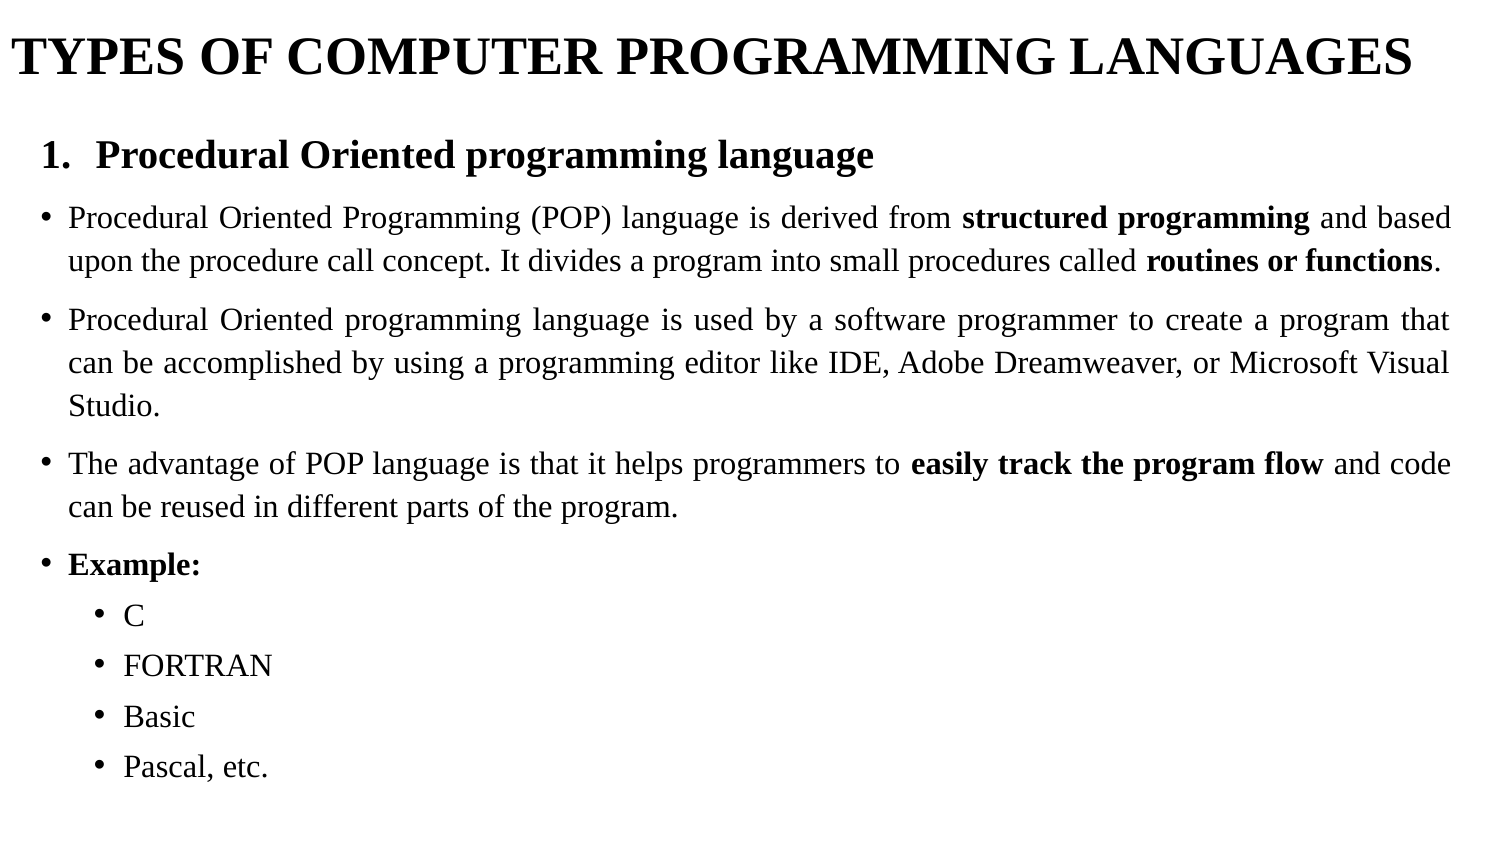

# TYPES OF COMPUTER PROGRAMMING LANGUAGES
Procedural Oriented programming language
Procedural Oriented Programming (POP) language is derived from structured programming and based upon the procedure call concept. It divides a program into small procedures called routines or functions.
Procedural Oriented programming language is used by a software programmer to create a program that can be accomplished by using a programming editor like IDE, Adobe Dreamweaver, or Microsoft Visual Studio.
The advantage of POP language is that it helps programmers to easily track the program flow and code can be reused in different parts of the program.
Example:
C
FORTRAN
Basic
Pascal, etc.